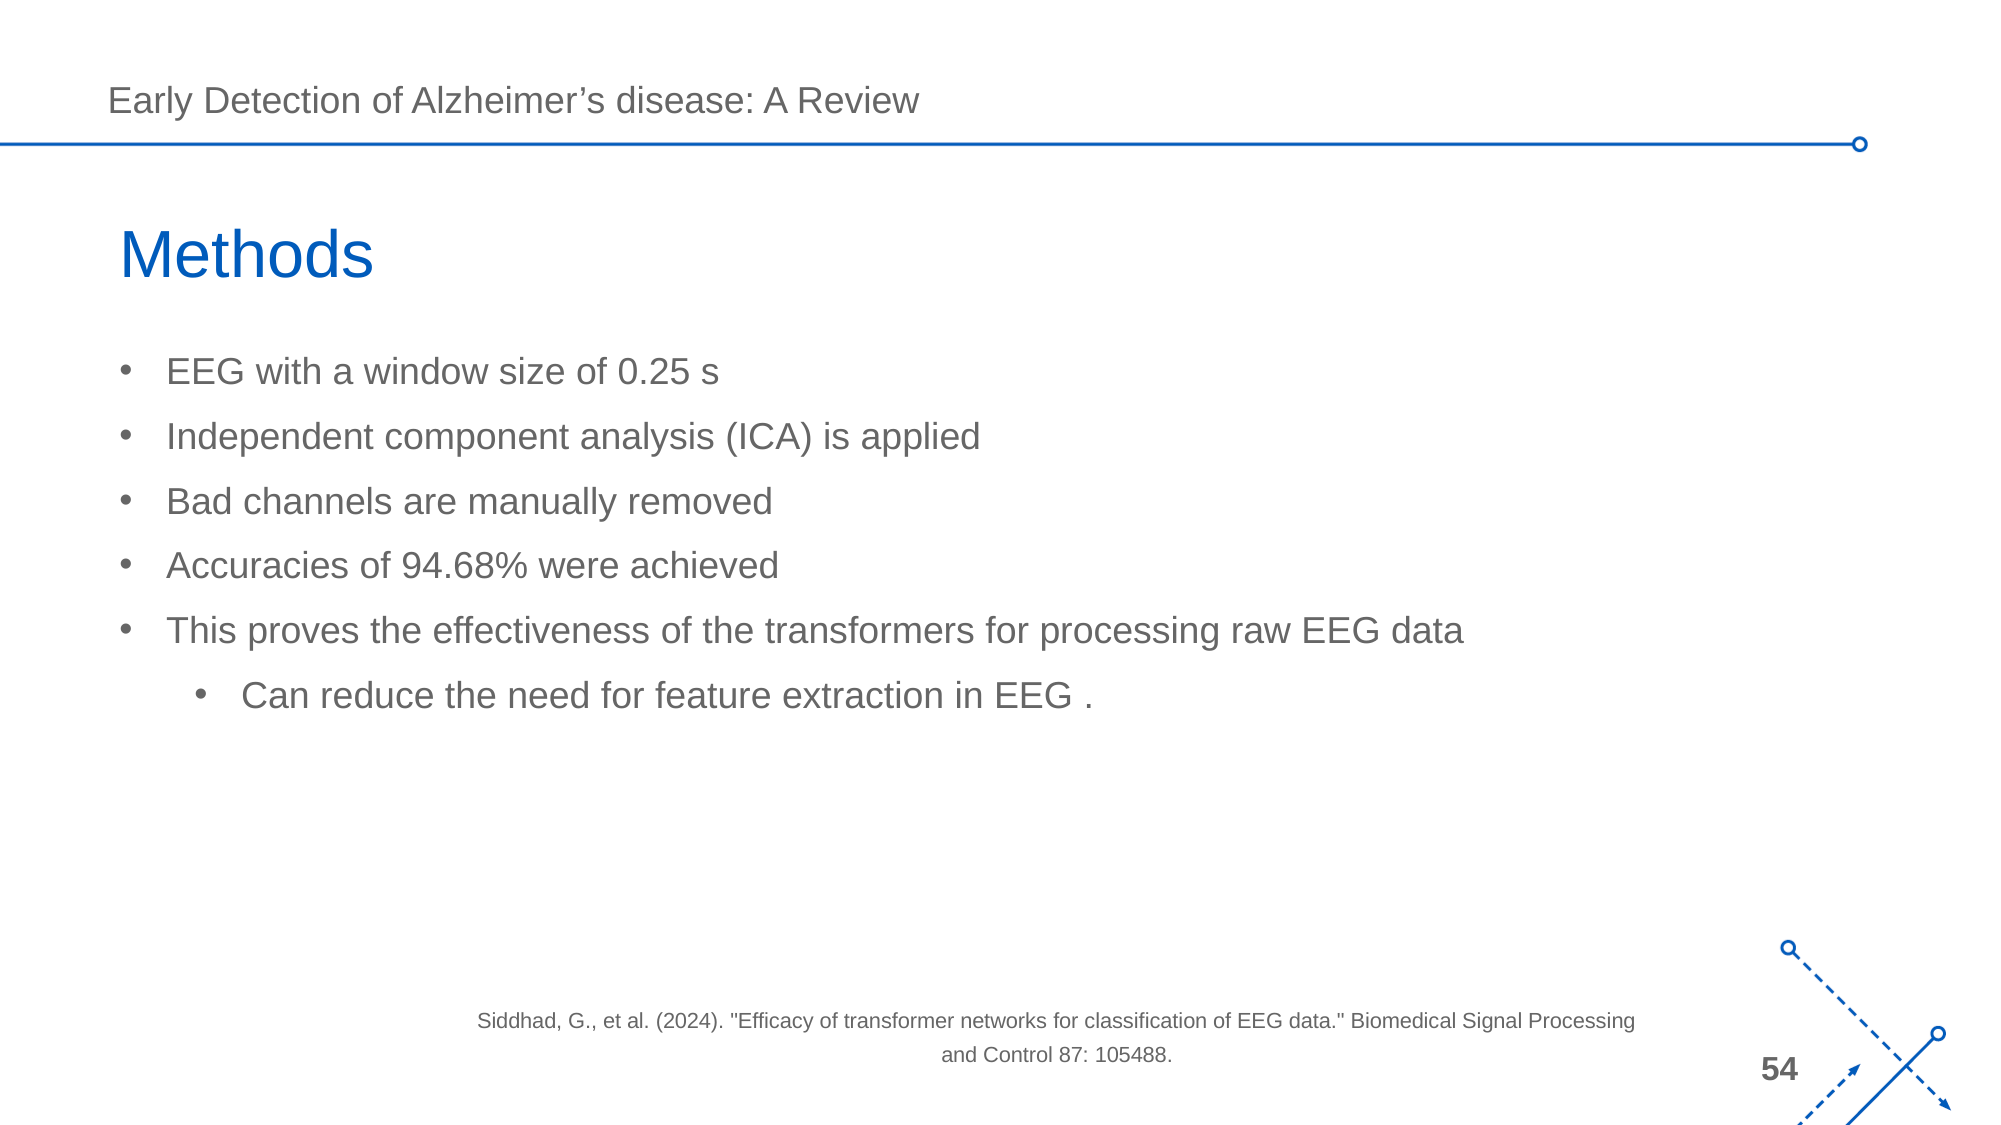

# Methods
EEG with a window size of 0.25 s
Independent component analysis (ICA) is applied
Bad channels are manually removed
Accuracies of 94.68% were achieved
This proves the effectiveness of the transformers for processing raw EEG data
Can reduce the need for feature extraction in EEG .
Siddhad, G., et al. (2024). "Efficacy of transformer networks for classification of EEG data." Biomedical Signal Processing and Control 87: 105488.